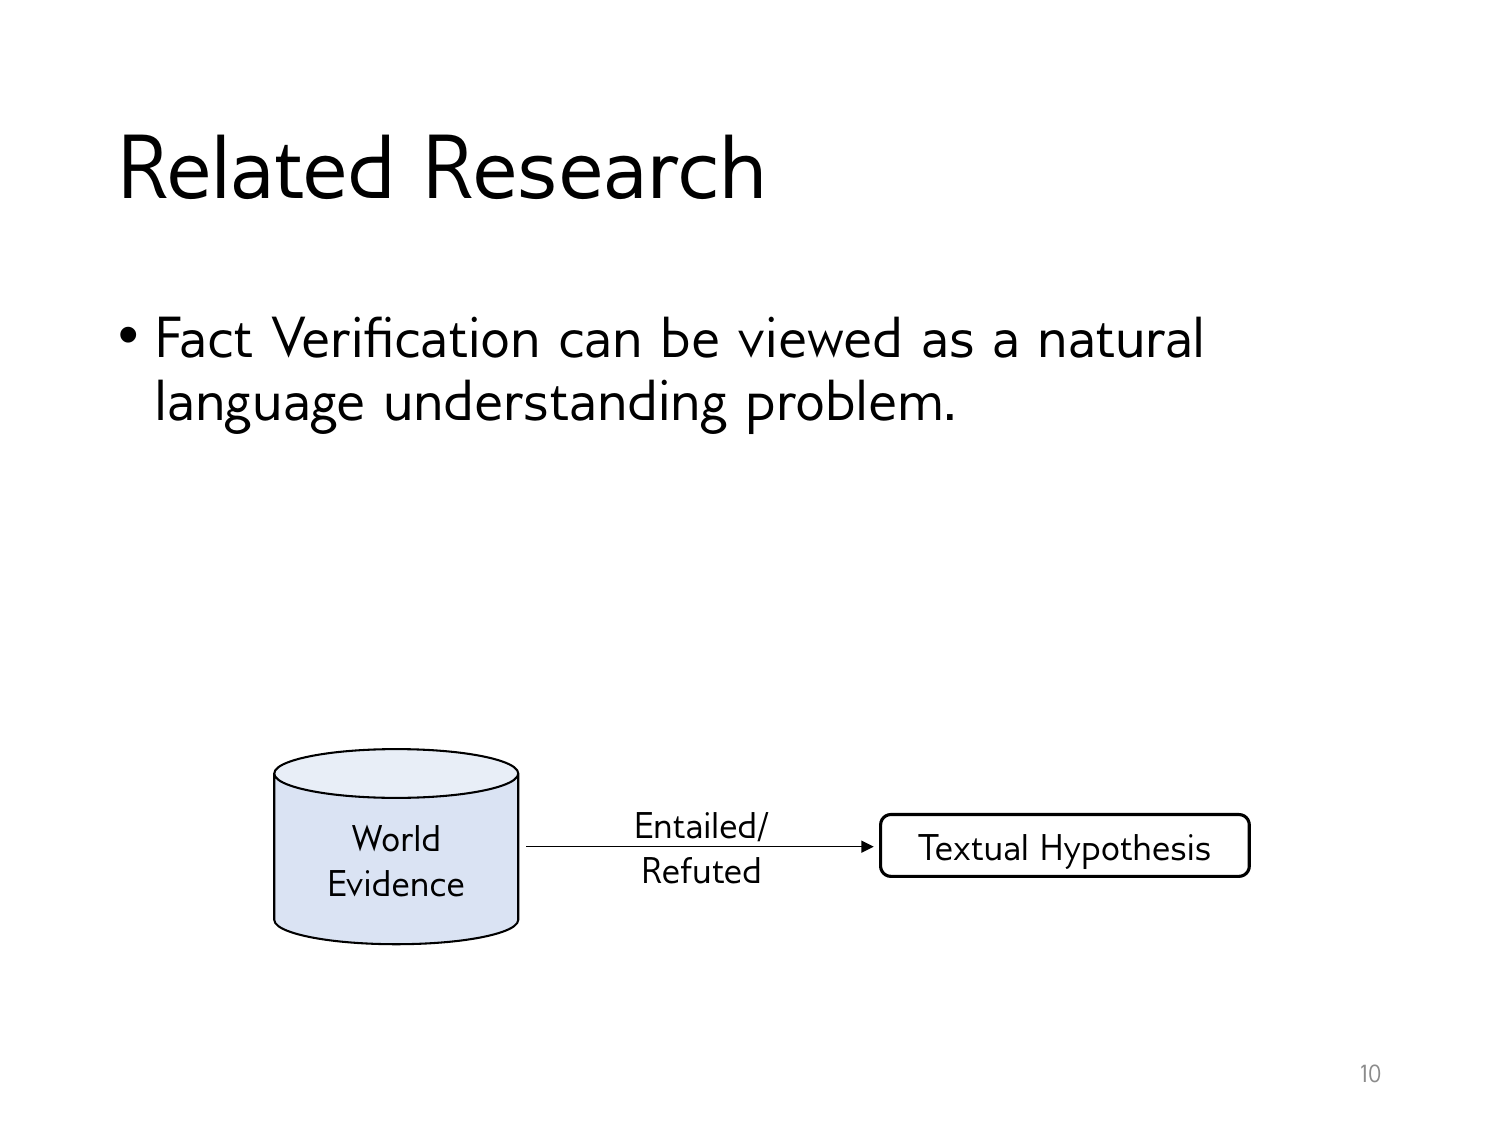

# Related Research
Fact Verification can be viewed as a natural language understanding problem.

World
Evidence
Entailed/
Refuted
Textual Hypothesis
10